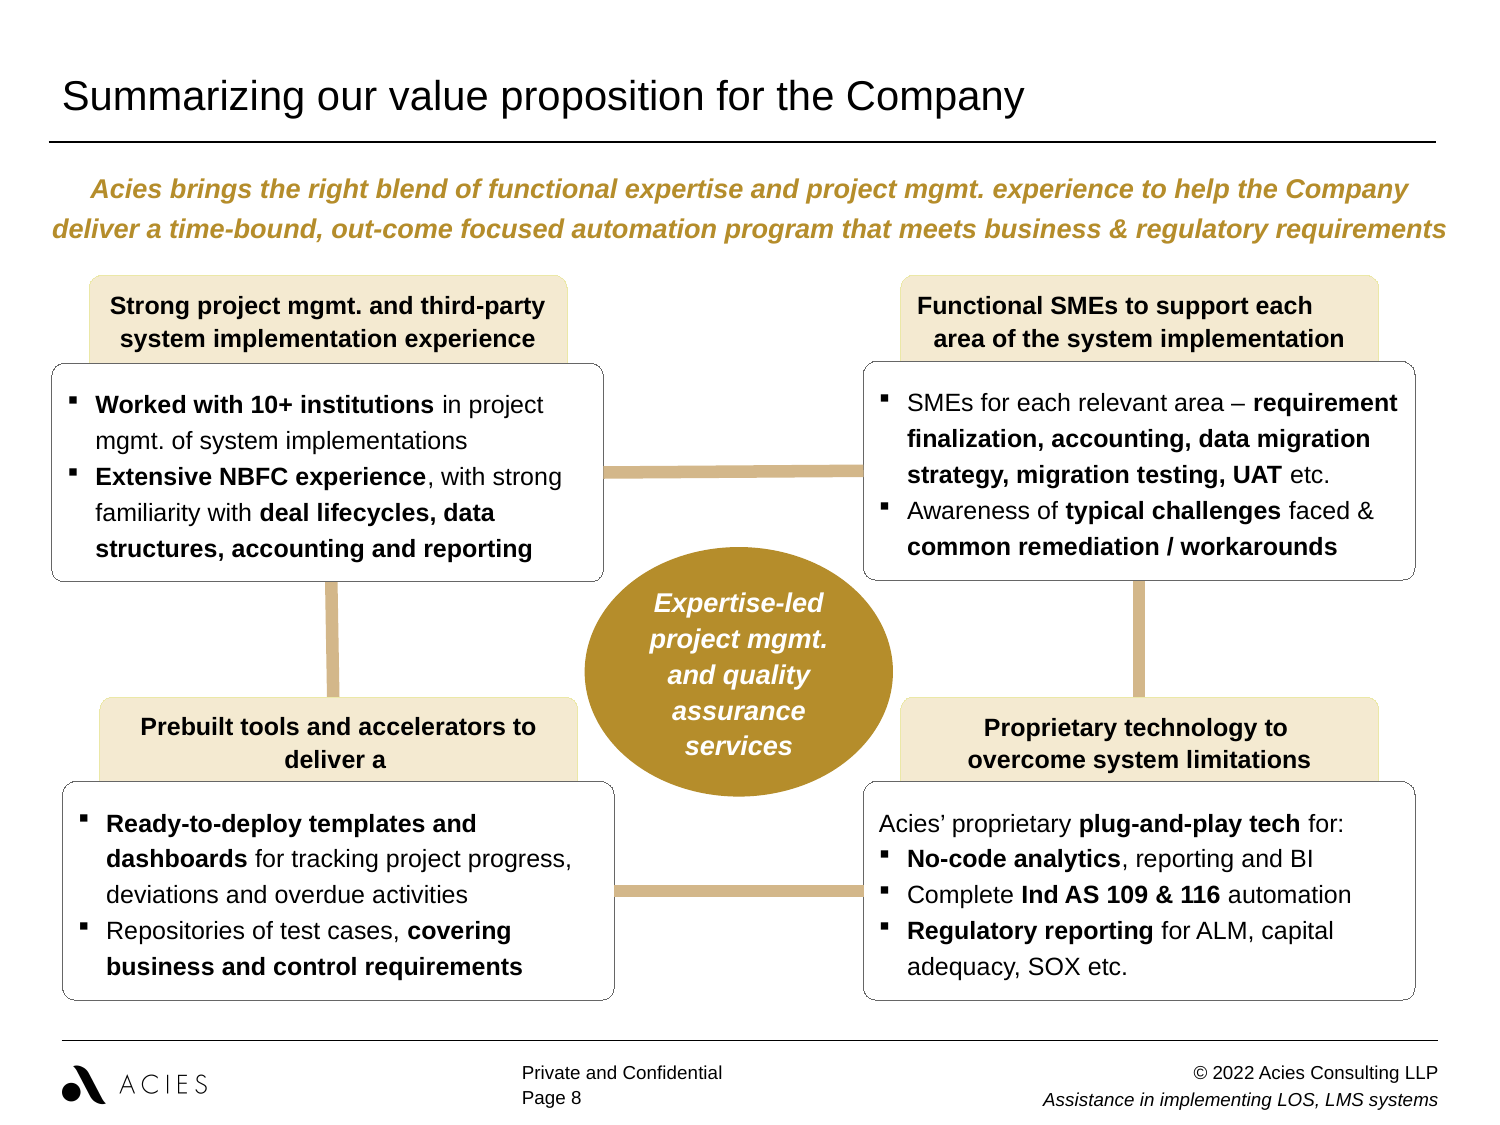

| Summarizing our value proposition for the Company |
| --- |
Acies brings the right blend of functional expertise and project mgmt. experience to help the Company deliver a time-bound, out-come focused automation program that meets business & regulatory requirements
Strong project mgmt. and third-party system implementation experience
Functional SMEs to support each        area of the system implementation
SMEs for each relevant area – requirement finalization, accounting, data migration strategy, migration testing, UAT etc.
Awareness of typical challenges faced & common remediation / workarounds
Worked with 10+ institutions in project mgmt. of system implementations
Extensive NBFC experience, with strong familiarity with deal lifecycles, data structures, accounting and reporting
Expertise-led project mgmt. and quality assurance services
Prebuilt tools and accelerators to deliver a
Proprietary technology to
overcome system limitations
Ready-to-deploy templates and dashboards for tracking project progress, deviations and overdue activities
Repositories of test cases, covering business and control requirements
Acies’ proprietary plug-and-play tech for:
No-code analytics, reporting and BI
Complete Ind AS 109 & 116 automation
Regulatory reporting for ALM, capital adequacy, SOX etc.